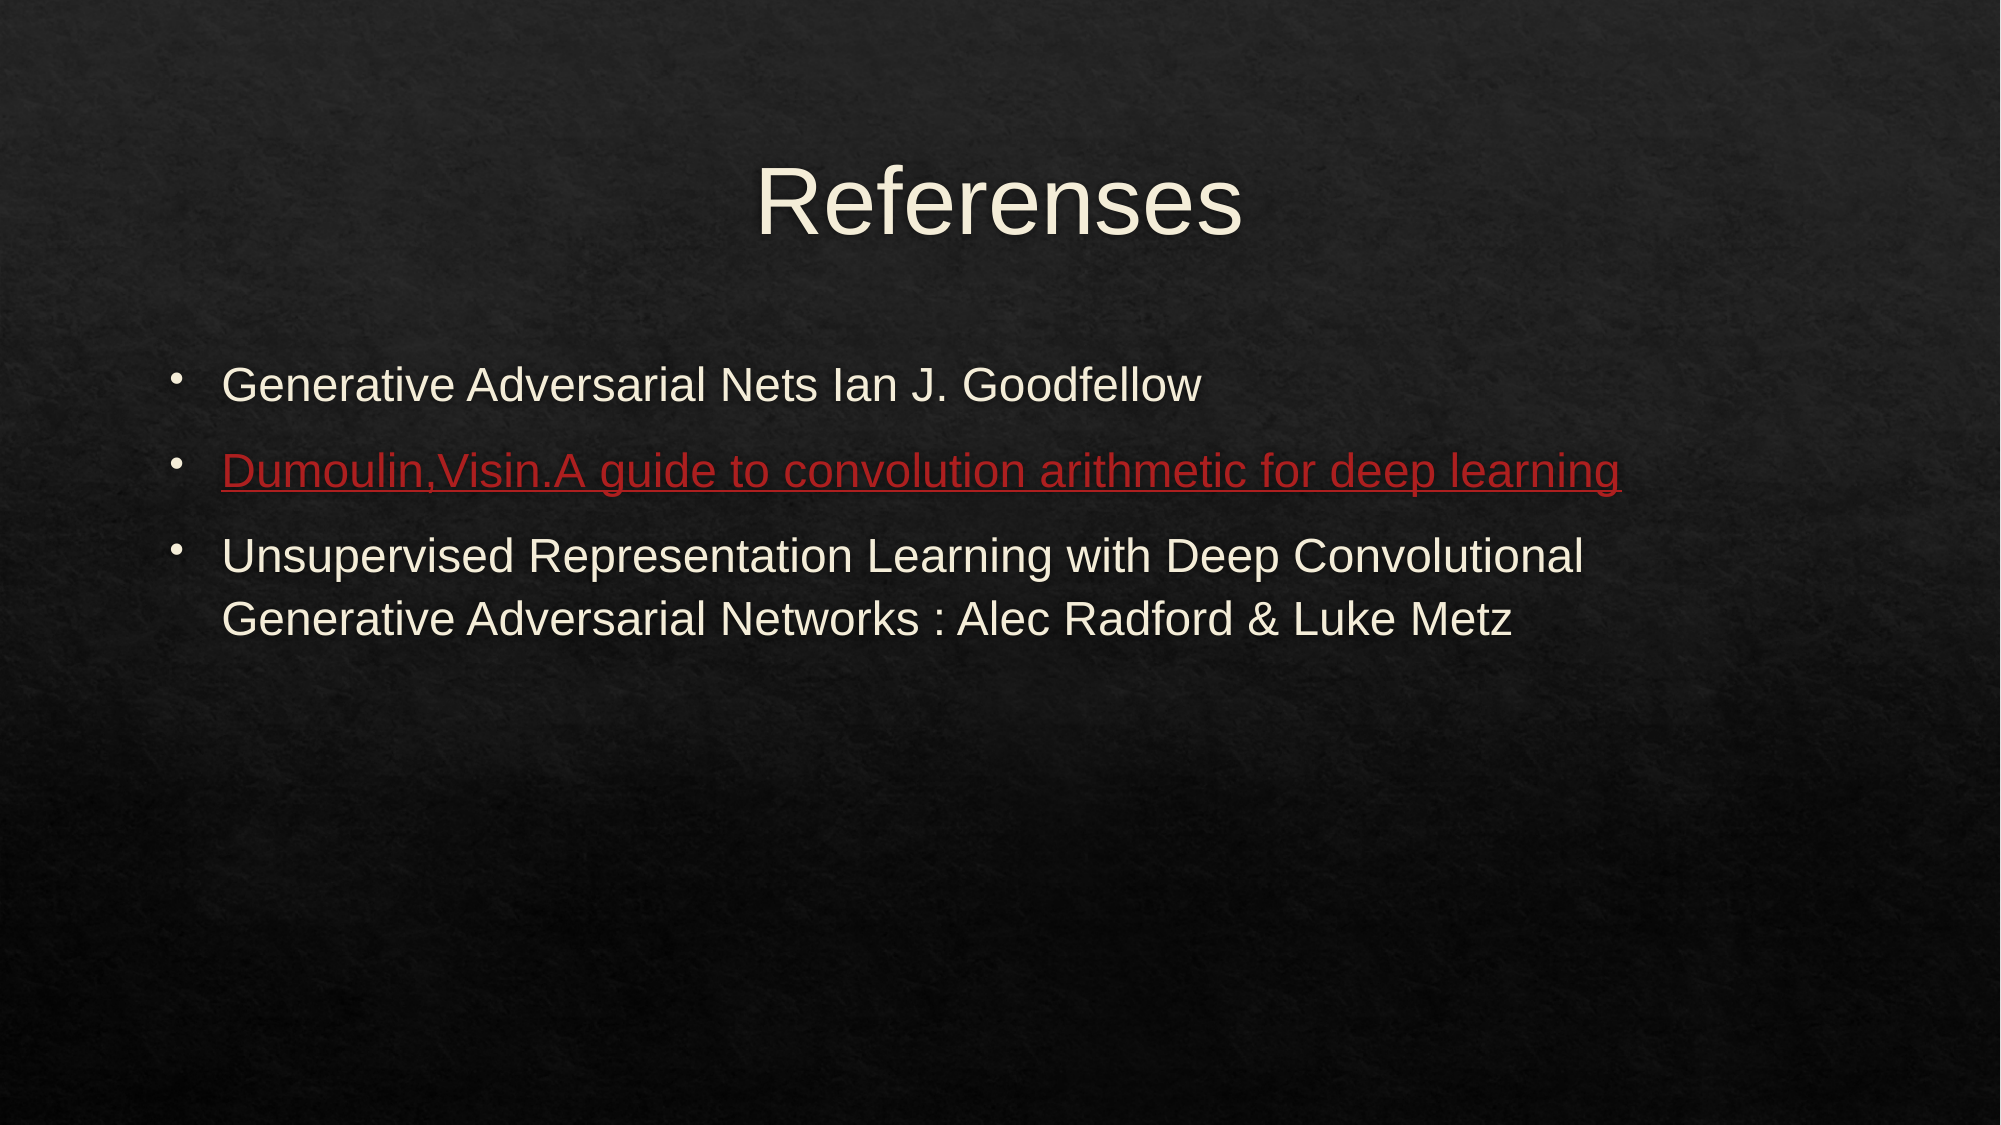

# Referenses
Generative Adversarial Nets Ian J. Goodfellow
Dumoulin,Visin.A guide to convolution arithmetic for deep learning
Unsupervised Representation Learning with Deep Convolutional Generative Adversarial Networks : Alec Radford & Luke Metz